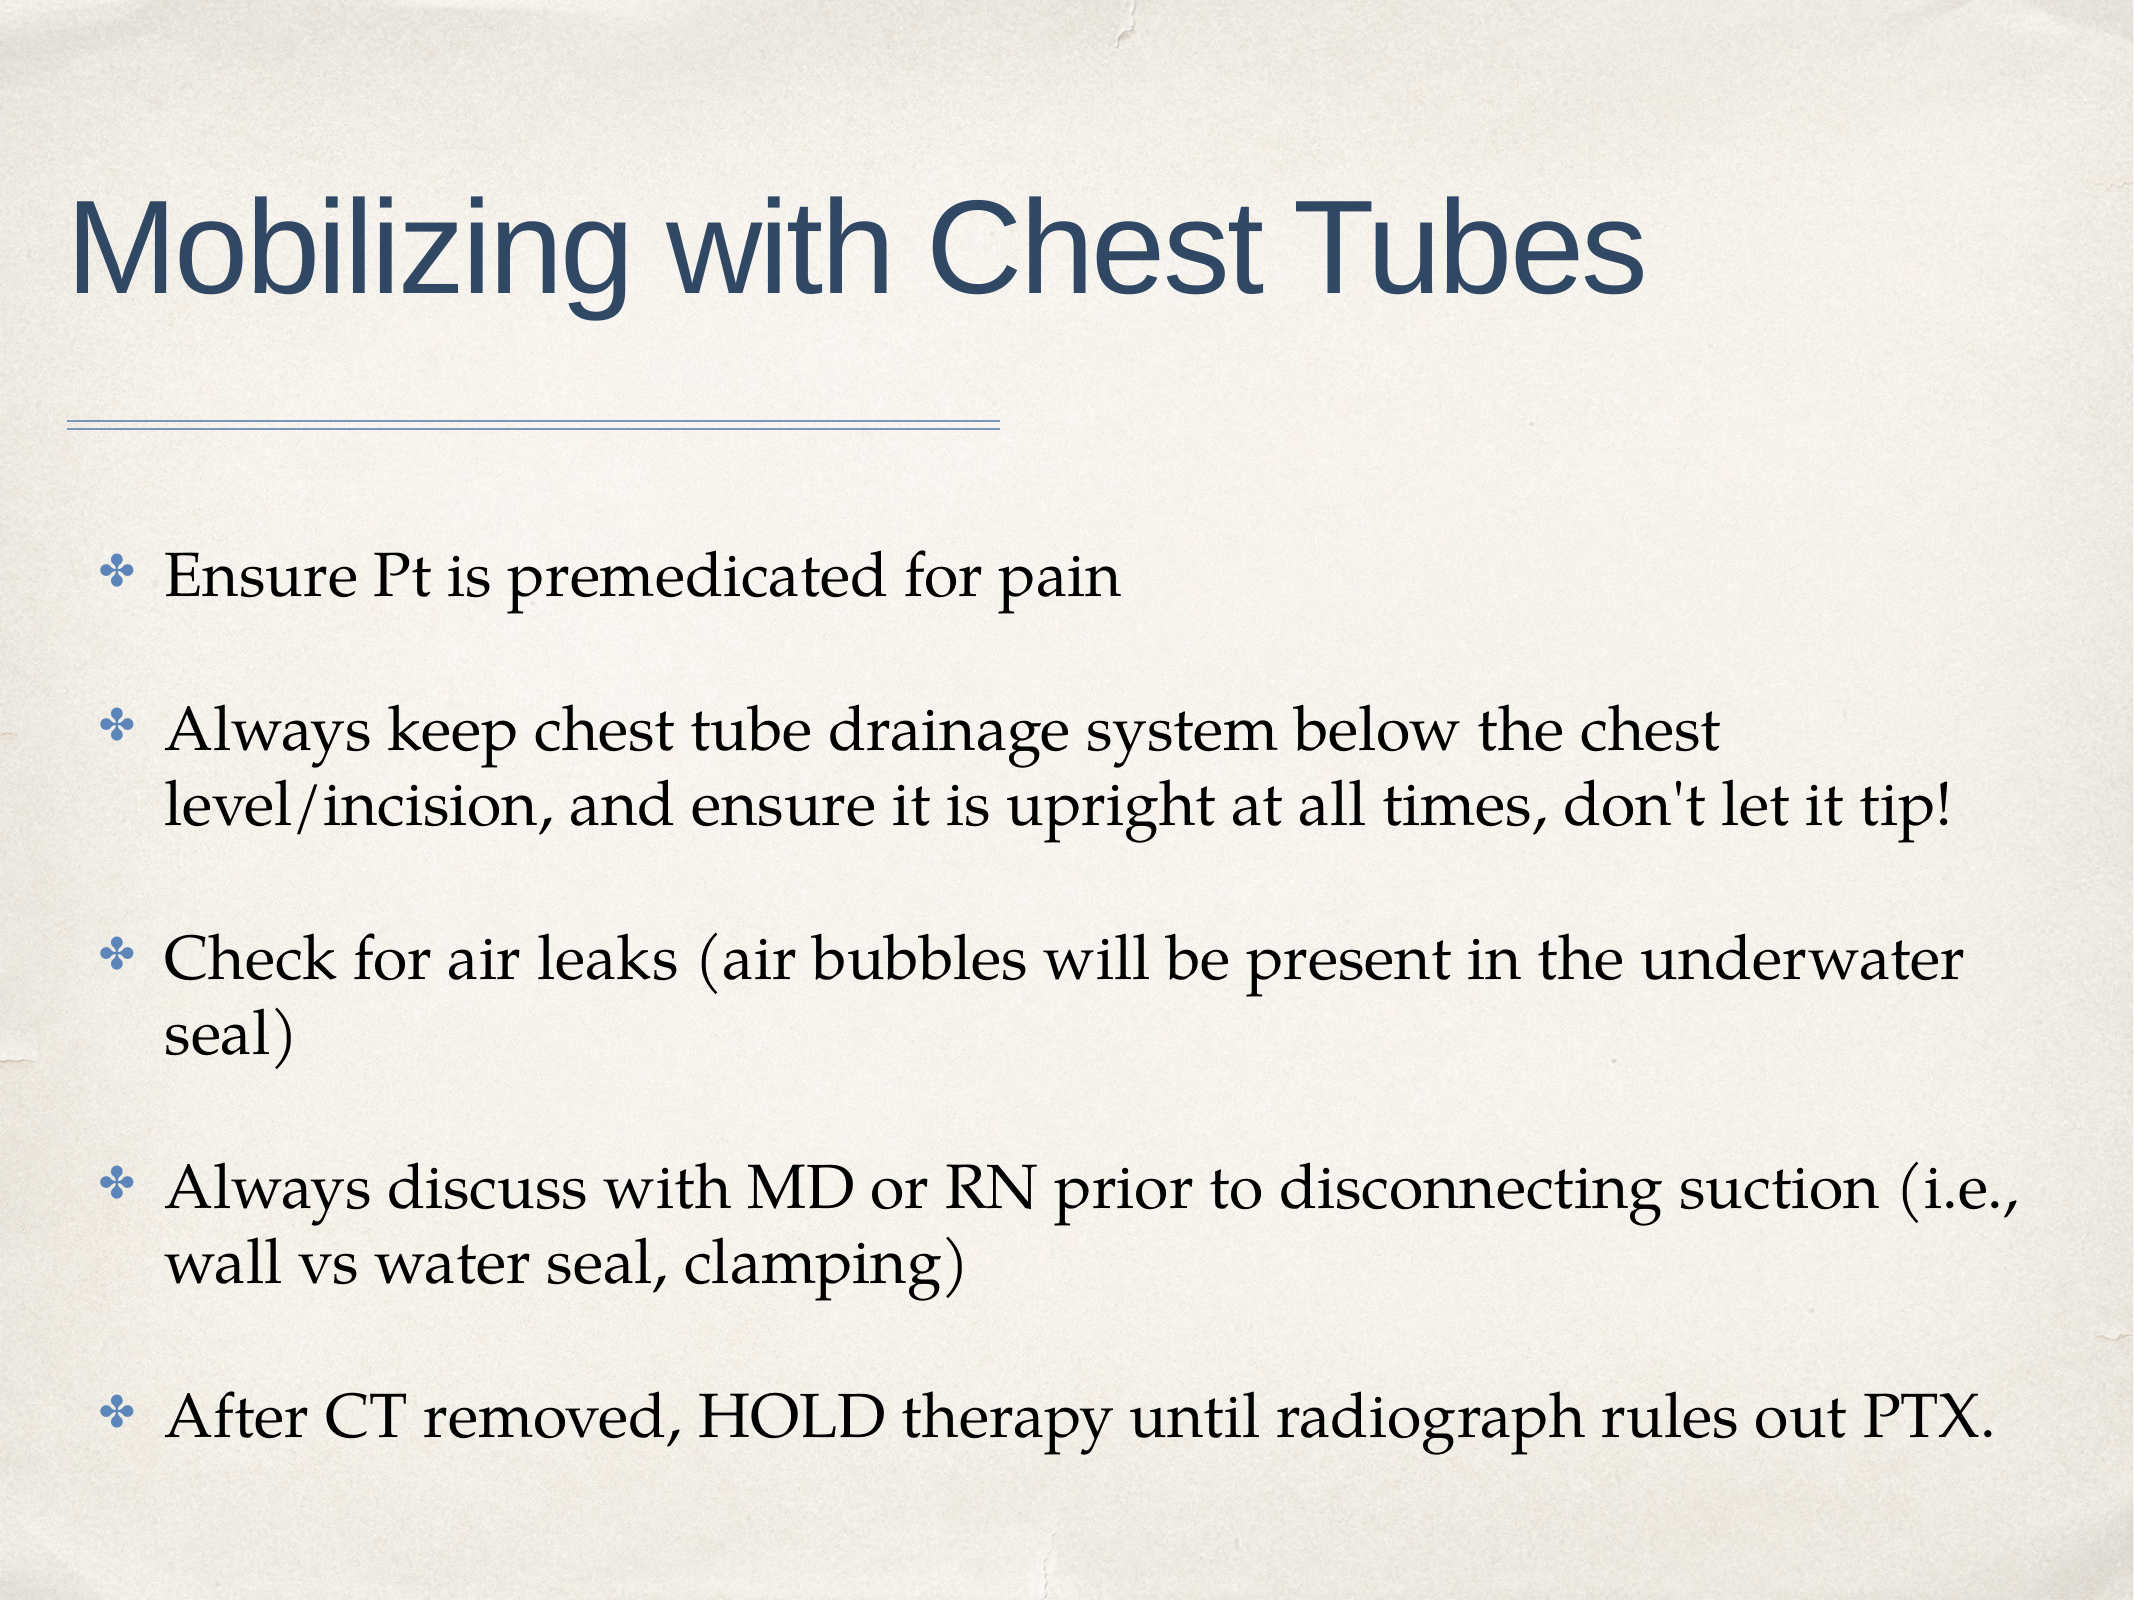

# Mobilizing with Chest Tubes
Ensure Pt is premedicated for pain
Always keep chest tube drainage system below the chest level/incision, and ensure it is upright at all times, don't let it tip!
Check for air leaks (air bubbles will be present in the underwater seal)
Always discuss with MD or RN prior to disconnecting suction (i.e., wall vs water seal, clamping)
After CT removed, HOLD therapy until radiograph rules out PTX.
43